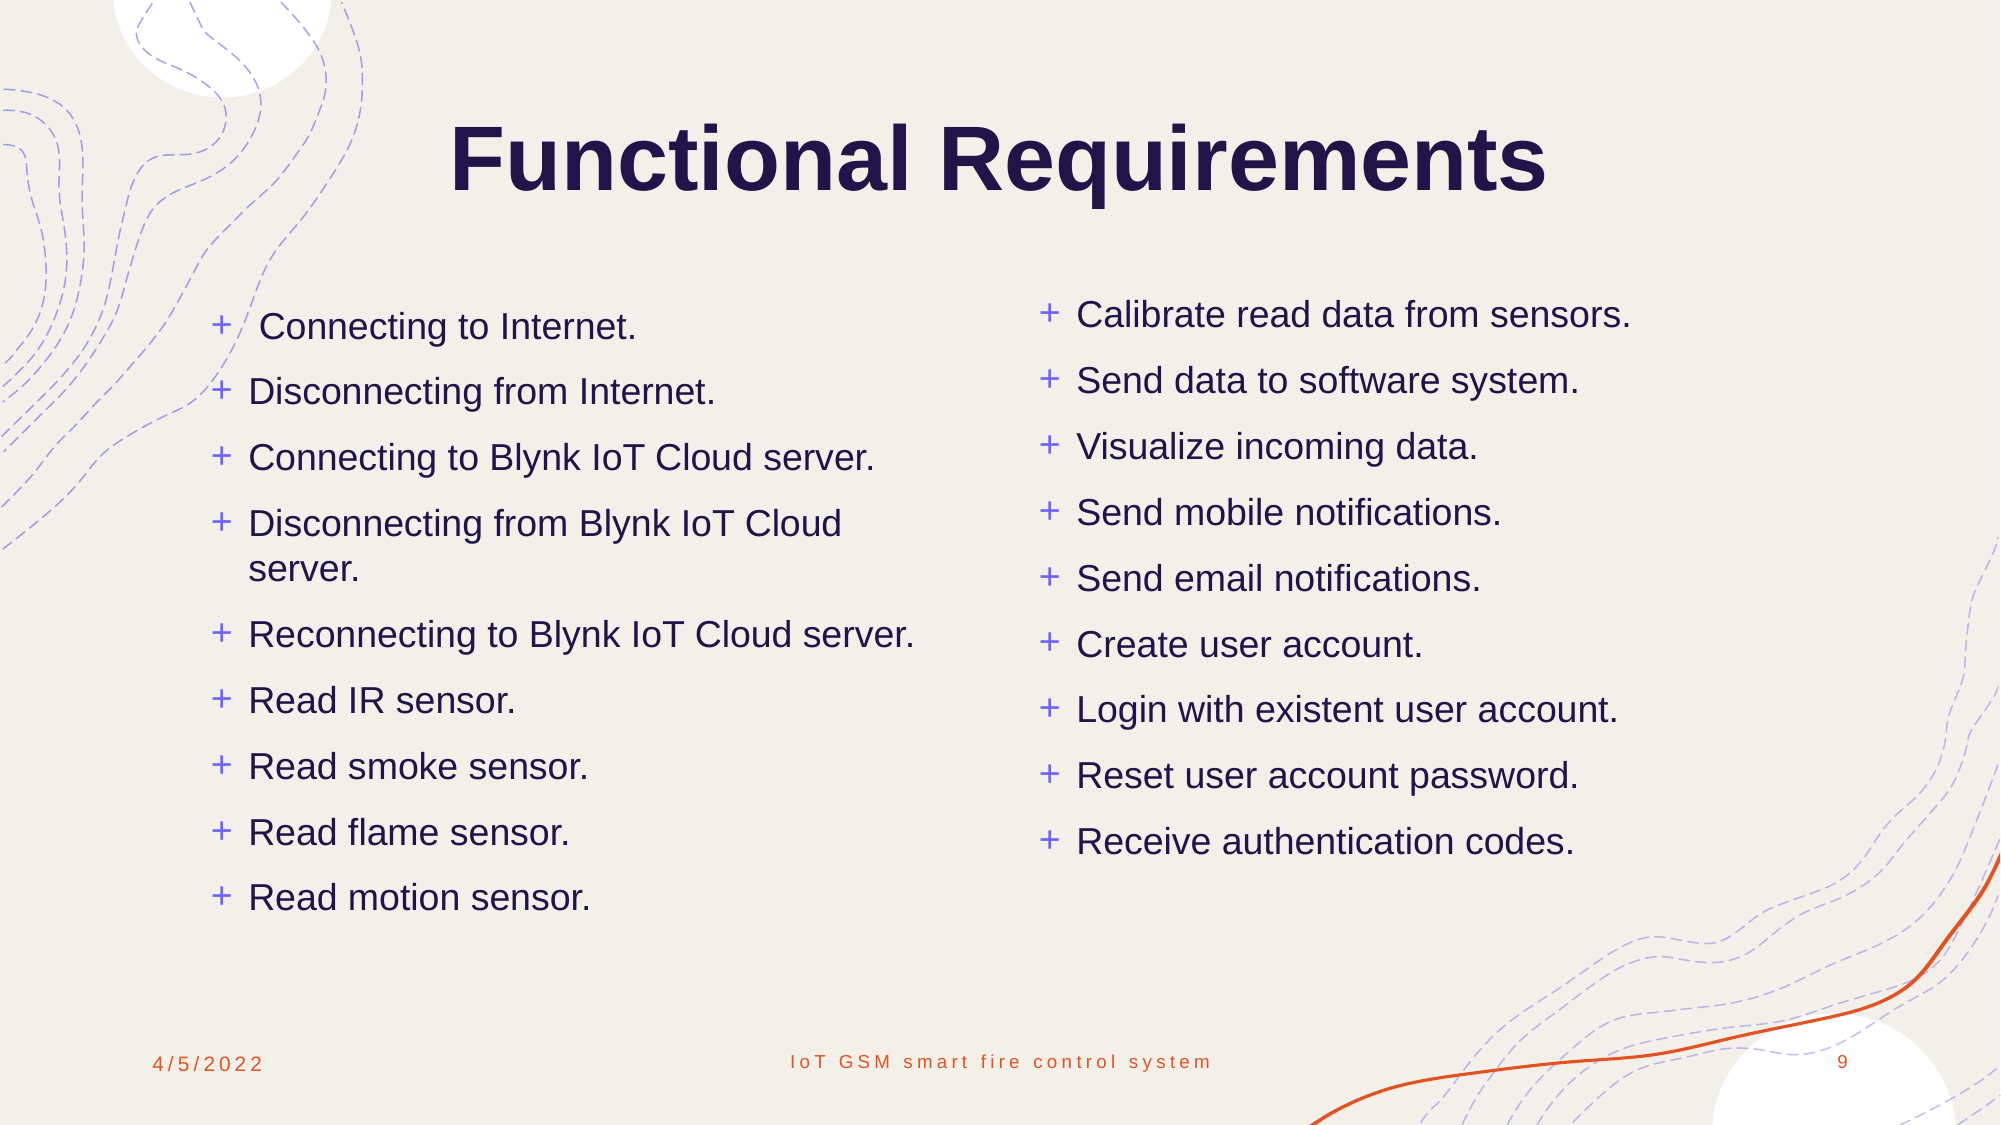

# Functional Requirements
Calibrate read data from sensors.
Send data to software system.
Visualize incoming data.
Send mobile notifications.
Send email notifications.
Create user account.
Login with existent user account.
Reset user account password.
Receive authentication codes.

 Connecting to Internet.
Disconnecting from Internet.
Connecting to Blynk IoT Cloud server.
Disconnecting from Blynk IoT Cloud server.
Reconnecting to Blynk IoT Cloud server.
Read IR sensor.
Read smoke sensor.
Read flame sensor.
Read motion sensor.

4/5/2022

IoT GSM smart fire control system
9